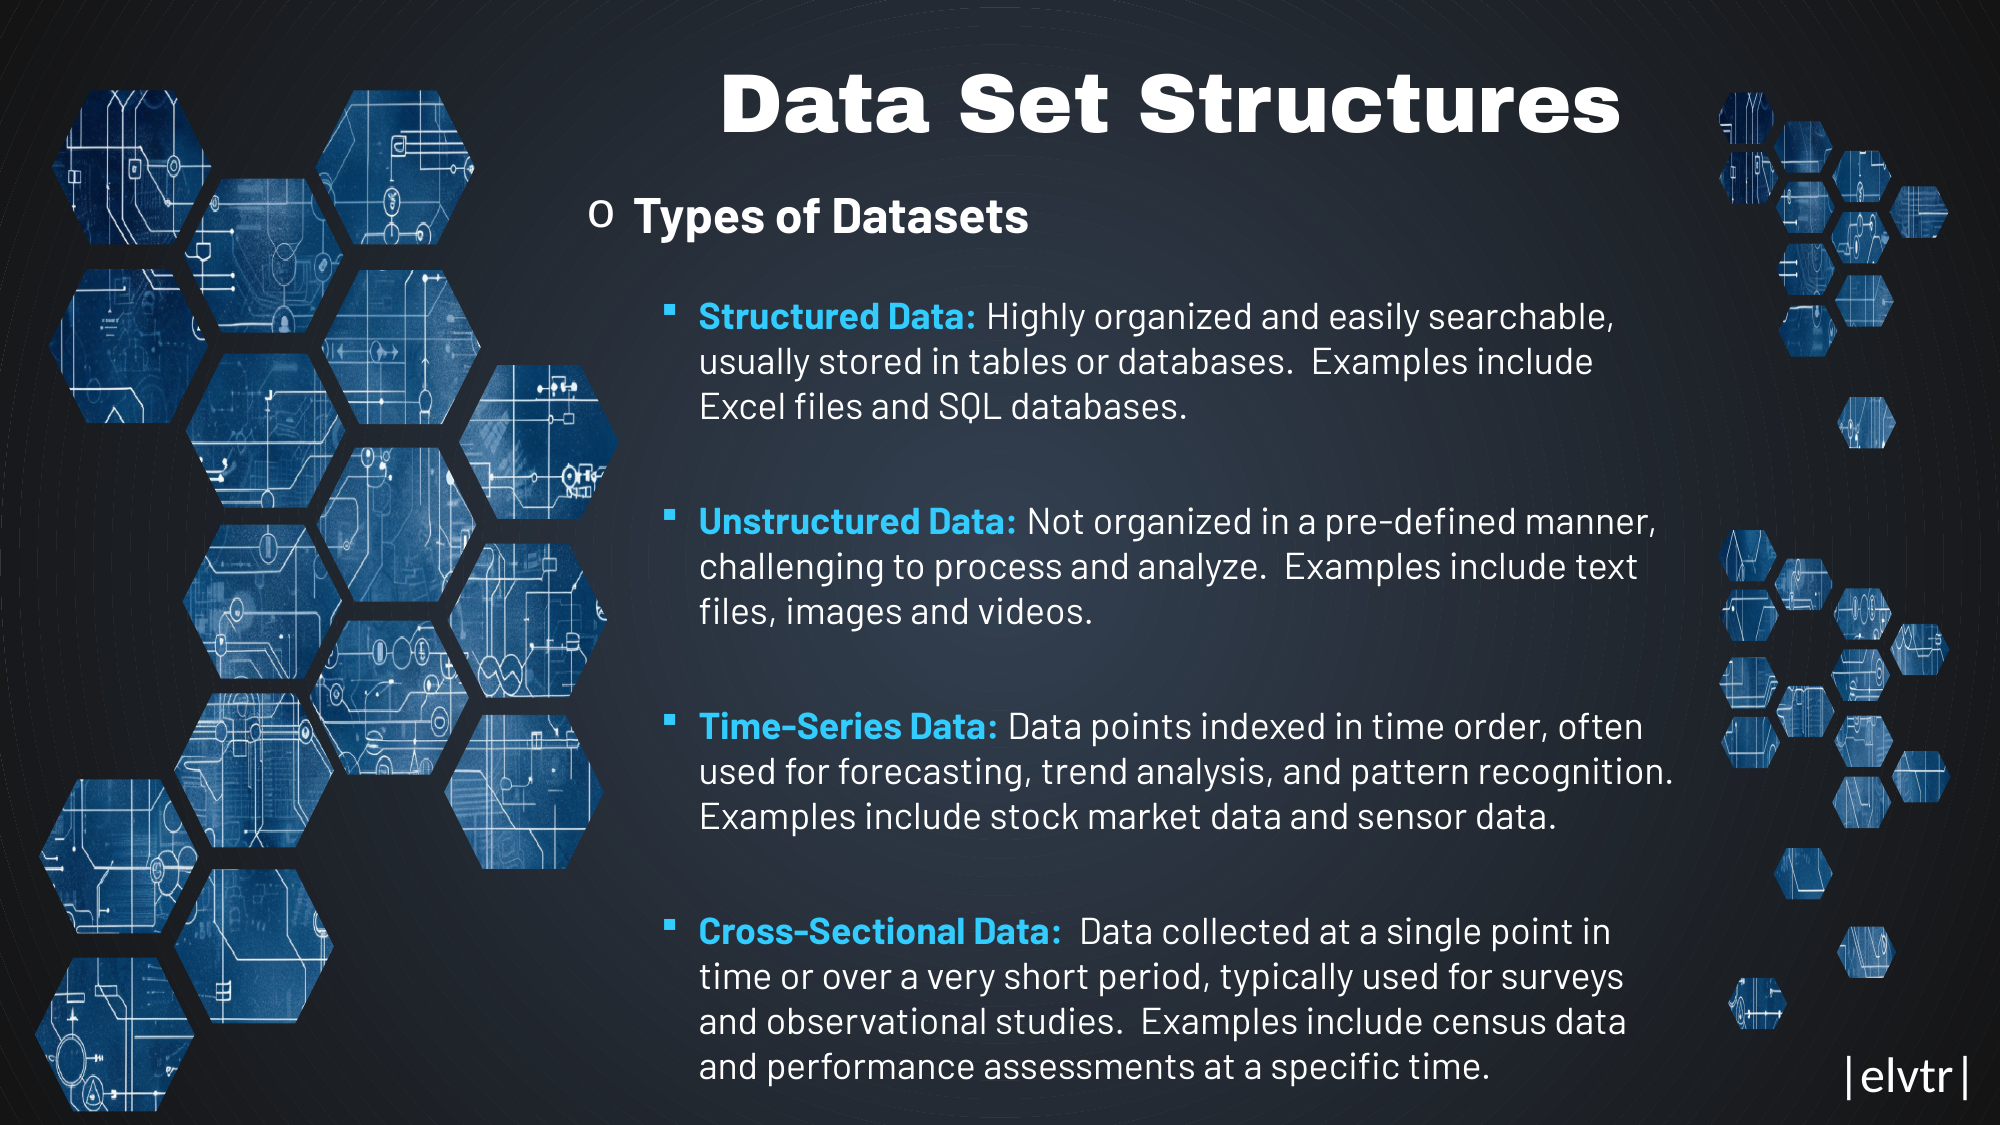

Data Set Structures

Types of Datasets

Structured Data: Highly organized and easily searchable, usually stored in tables or databases.  Examples include Excel files and SQL databases.

Unstructured Data: Not organized in a pre-defined manner, challenging to process and analyze.  Examples include text files, images and videos.

Time-Series Data: Data points indexed in time order, often used for forecasting, trend analysis, and pattern recognition.  Examples include stock market data and sensor data.

Cross-Sectional Data:  Data collected at a single point in time or over a very short period, typically used for surveys and observational studies.  Examples include census data and performance assessments at a specific time.

|elvtr|